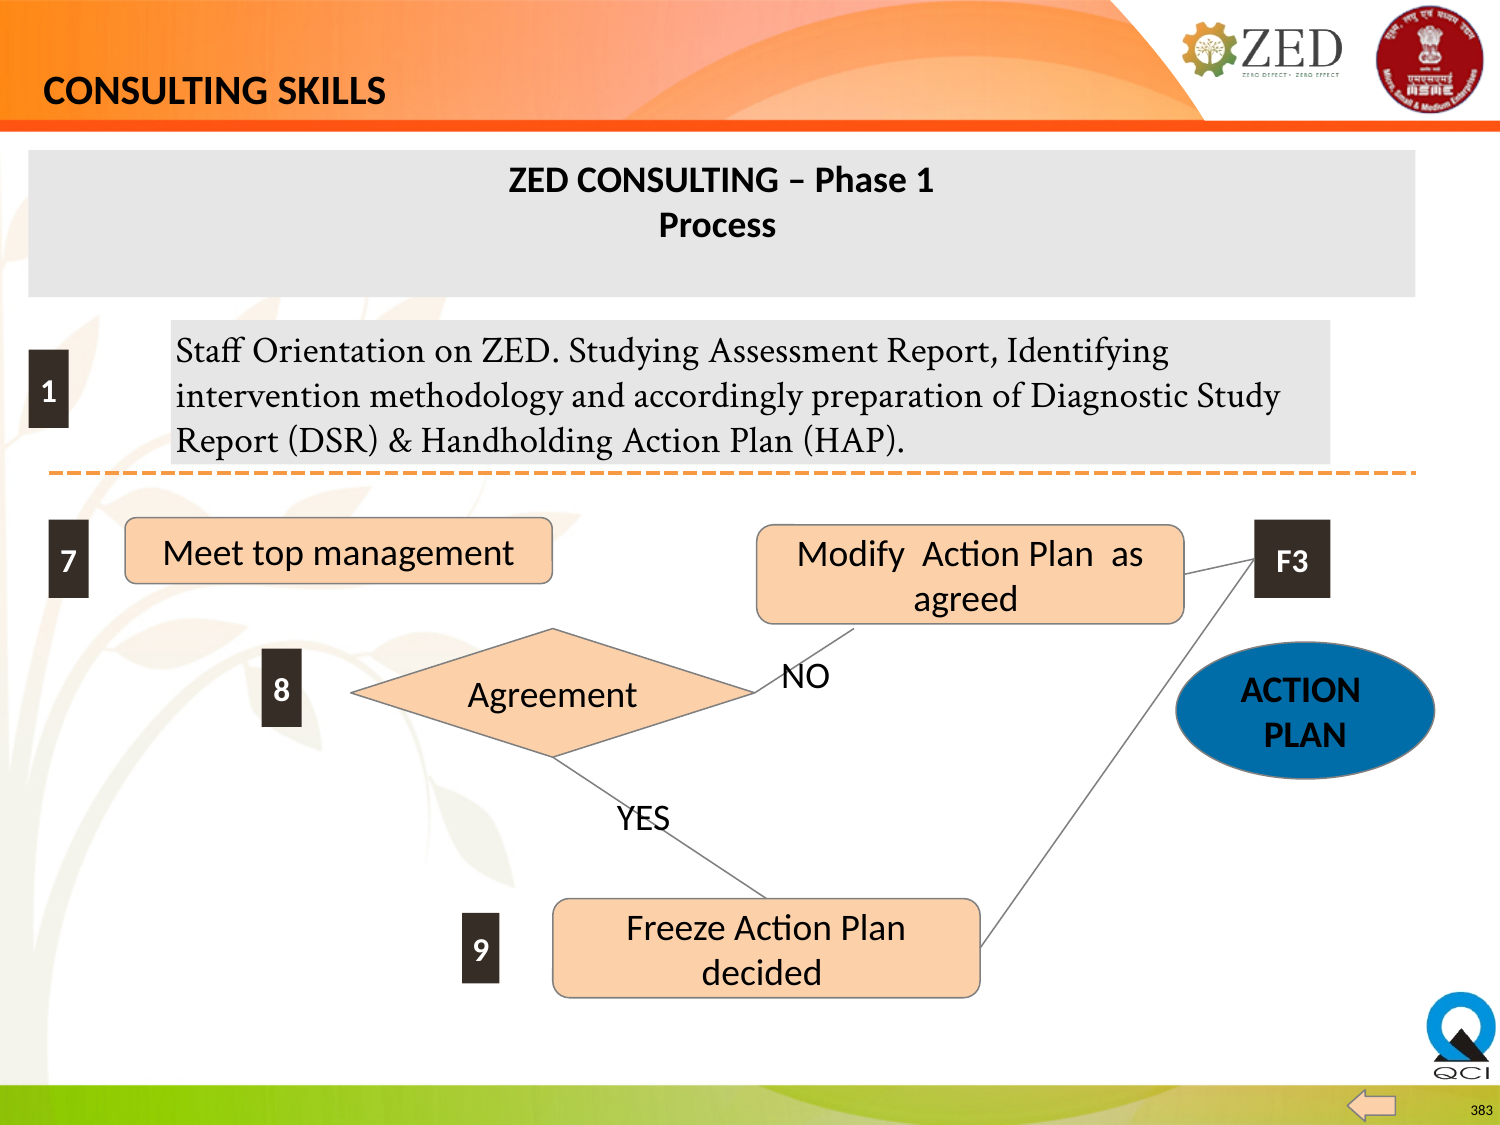

# CONSULTING SKILLS
ZED CONSULTING – Phase 1
Process
Staff Orientation on ZED. Studying Assessment Report, Identifying intervention methodology and accordingly preparation of Diagnostic Study Report (DSR) & Handholding Action Plan (HAP).
1
Meet top management
7
F3
Modify  Action Plan  as agreed
Agreement
ACTION
PLAN
NO
8
YES
Freeze Action Plan decided
9